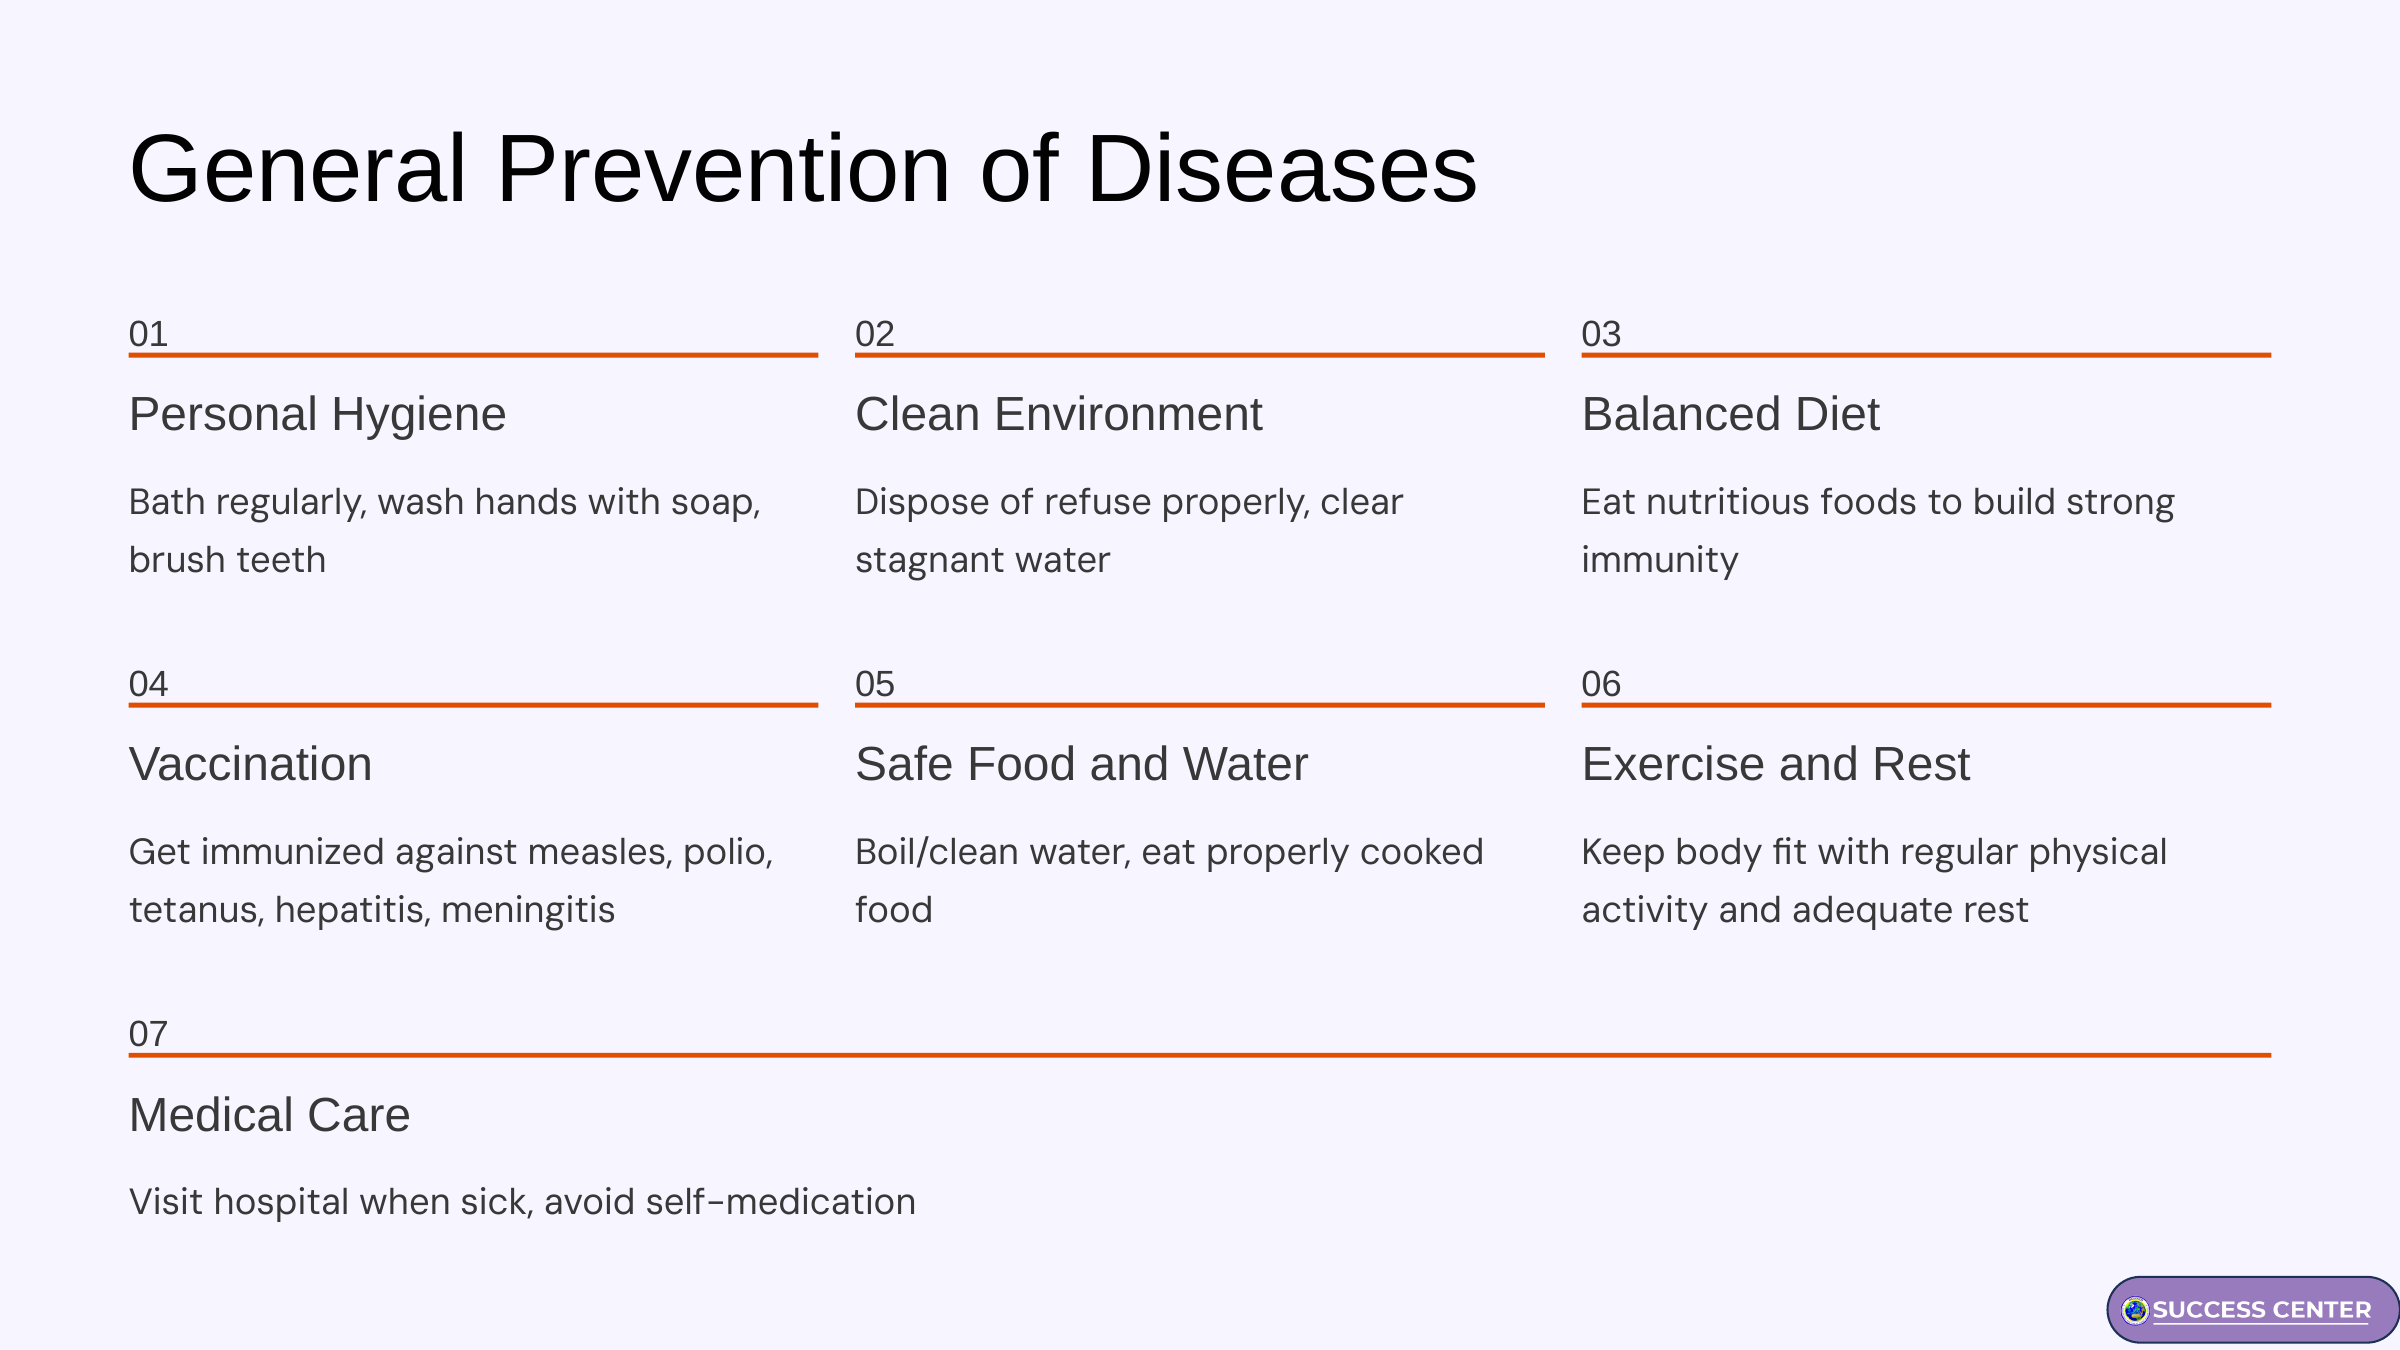

General Prevention of Diseases
01
02
03

Personal Hygiene
Clean Environment
Balanced Diet
Bath regularly, wash hands with soap, brush teeth
Dispose of refuse properly, clear stagnant water
Eat nutritious foods to build strong immunity
04
05
06

Vaccination
Safe Food and Water
Exercise and Rest
Get immunized against measles, polio, tetanus, hepatitis, meningitis
Boil/clean water, eat properly cooked food
Keep body fit with regular physical activity and adequate rest
07

Medical Care
Visit hospital when sick, avoid self-medication